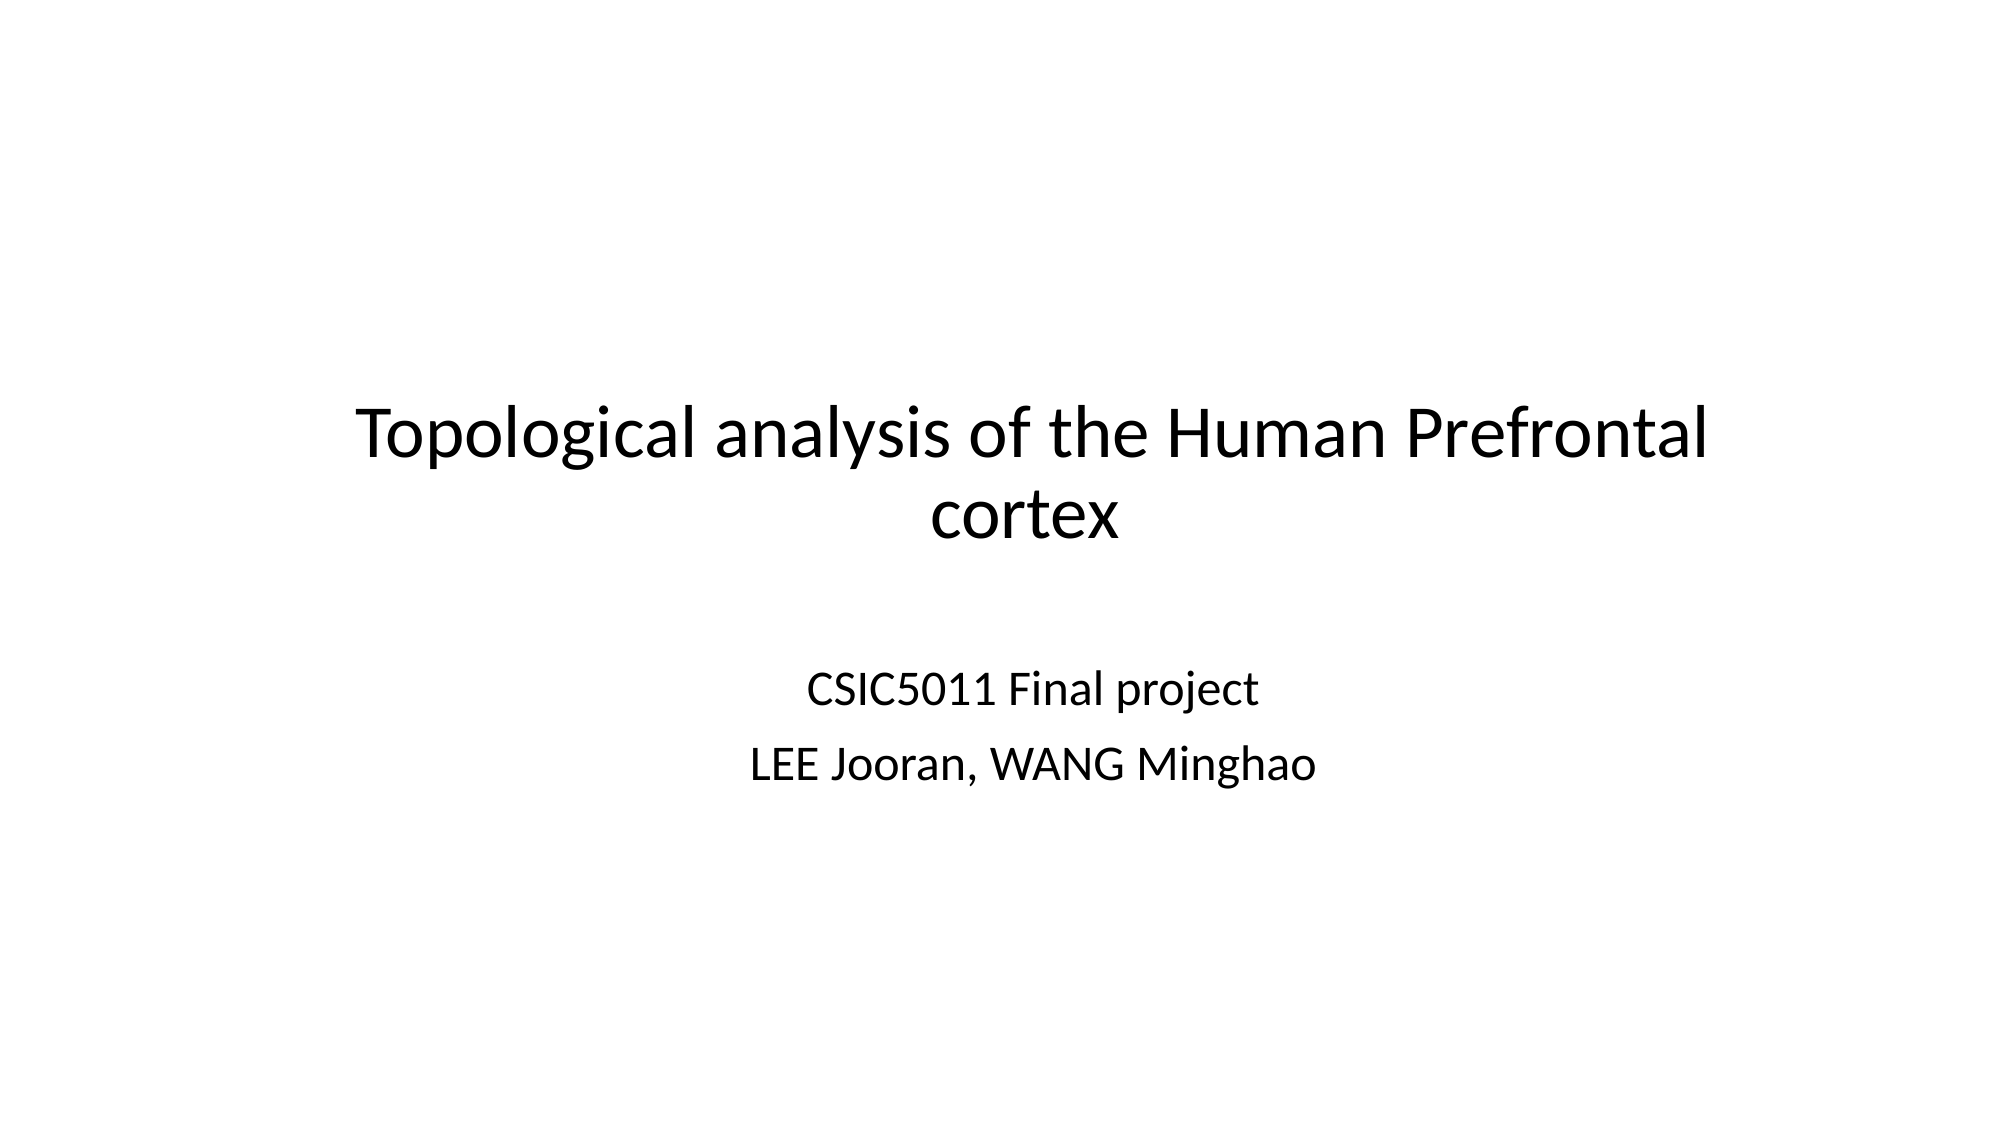

# Topological analysis of the Human Prefrontal cortex
CSIC5011 Final project
LEE Jooran, WANG Minghao